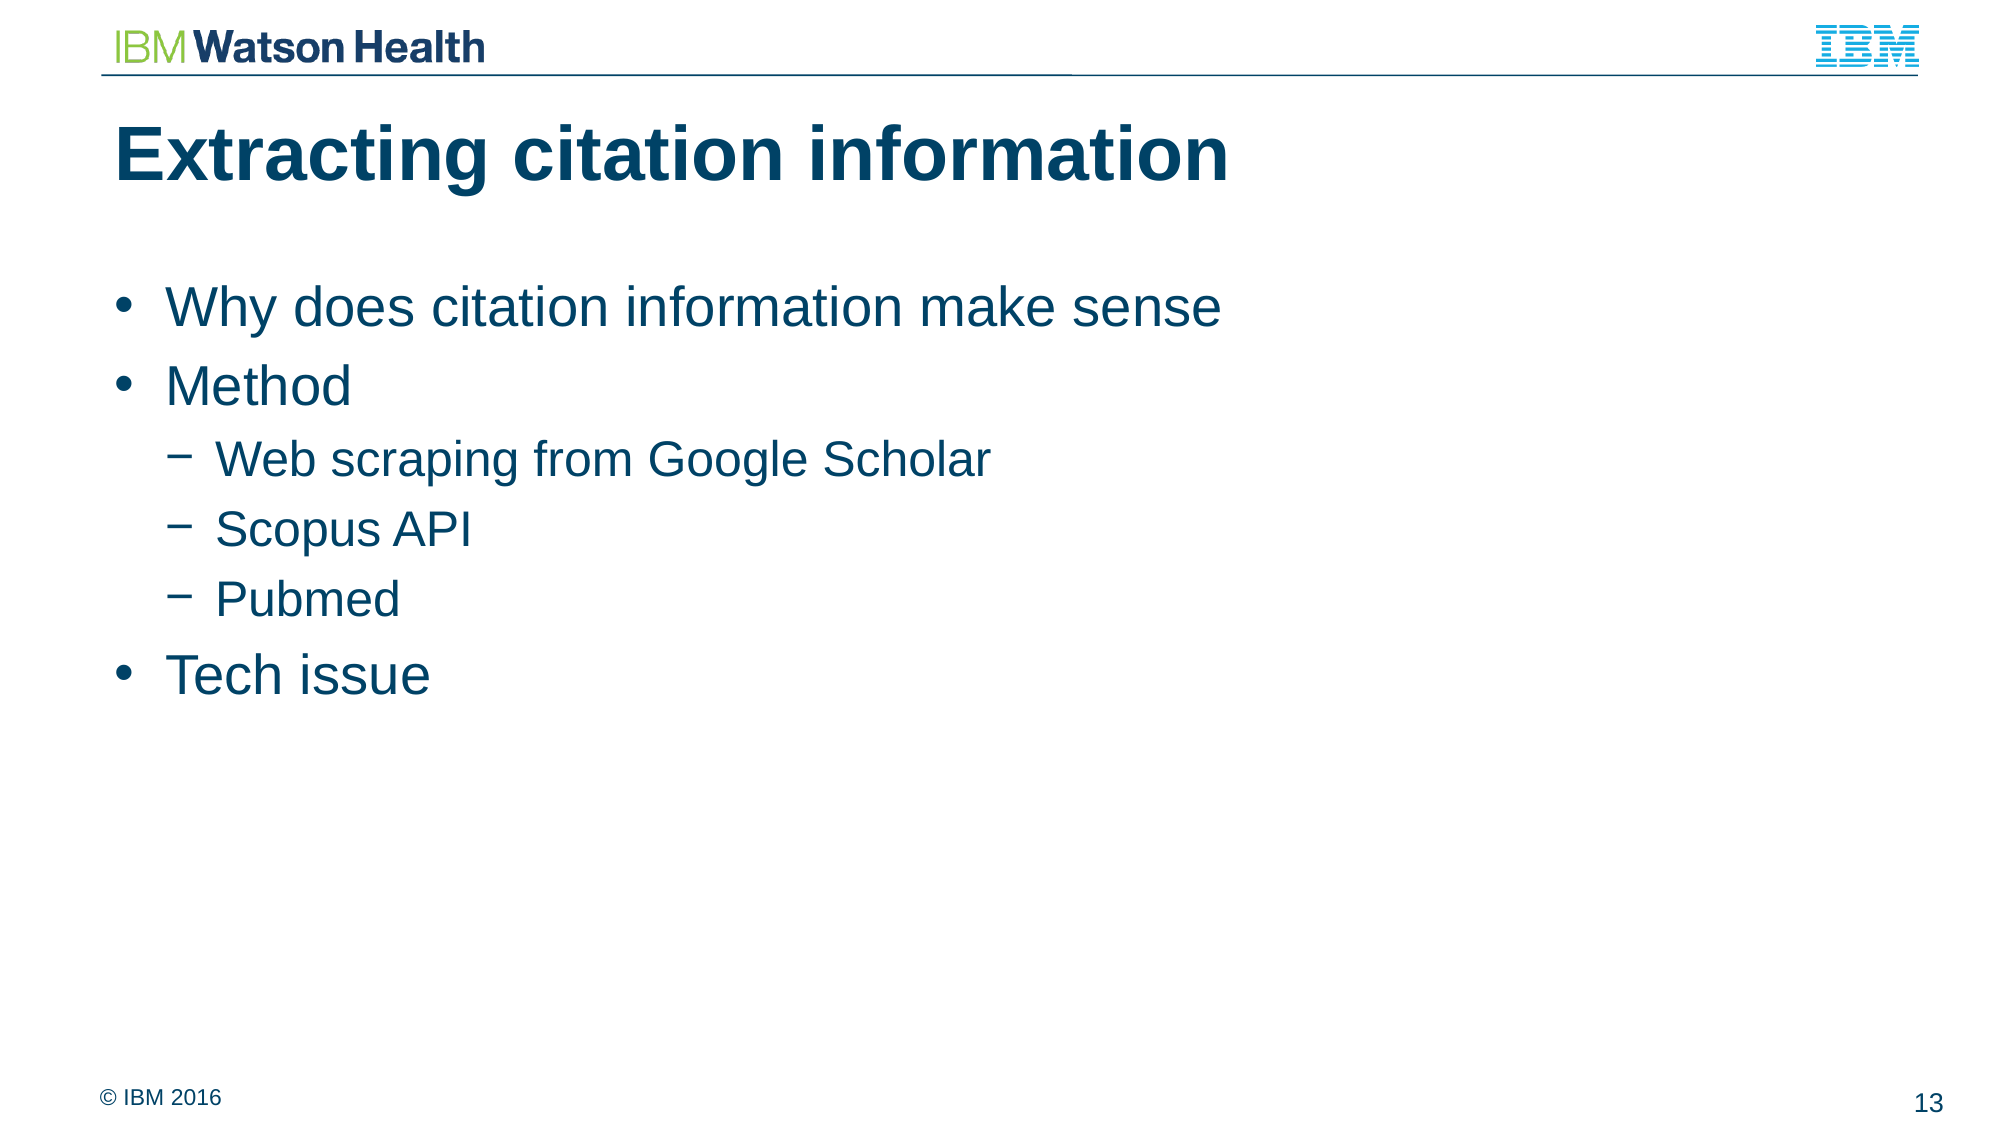

# Extracting citation information
Why does citation information make sense
Method
Web scraping from Google Scholar
Scopus API
Pubmed
Tech issue